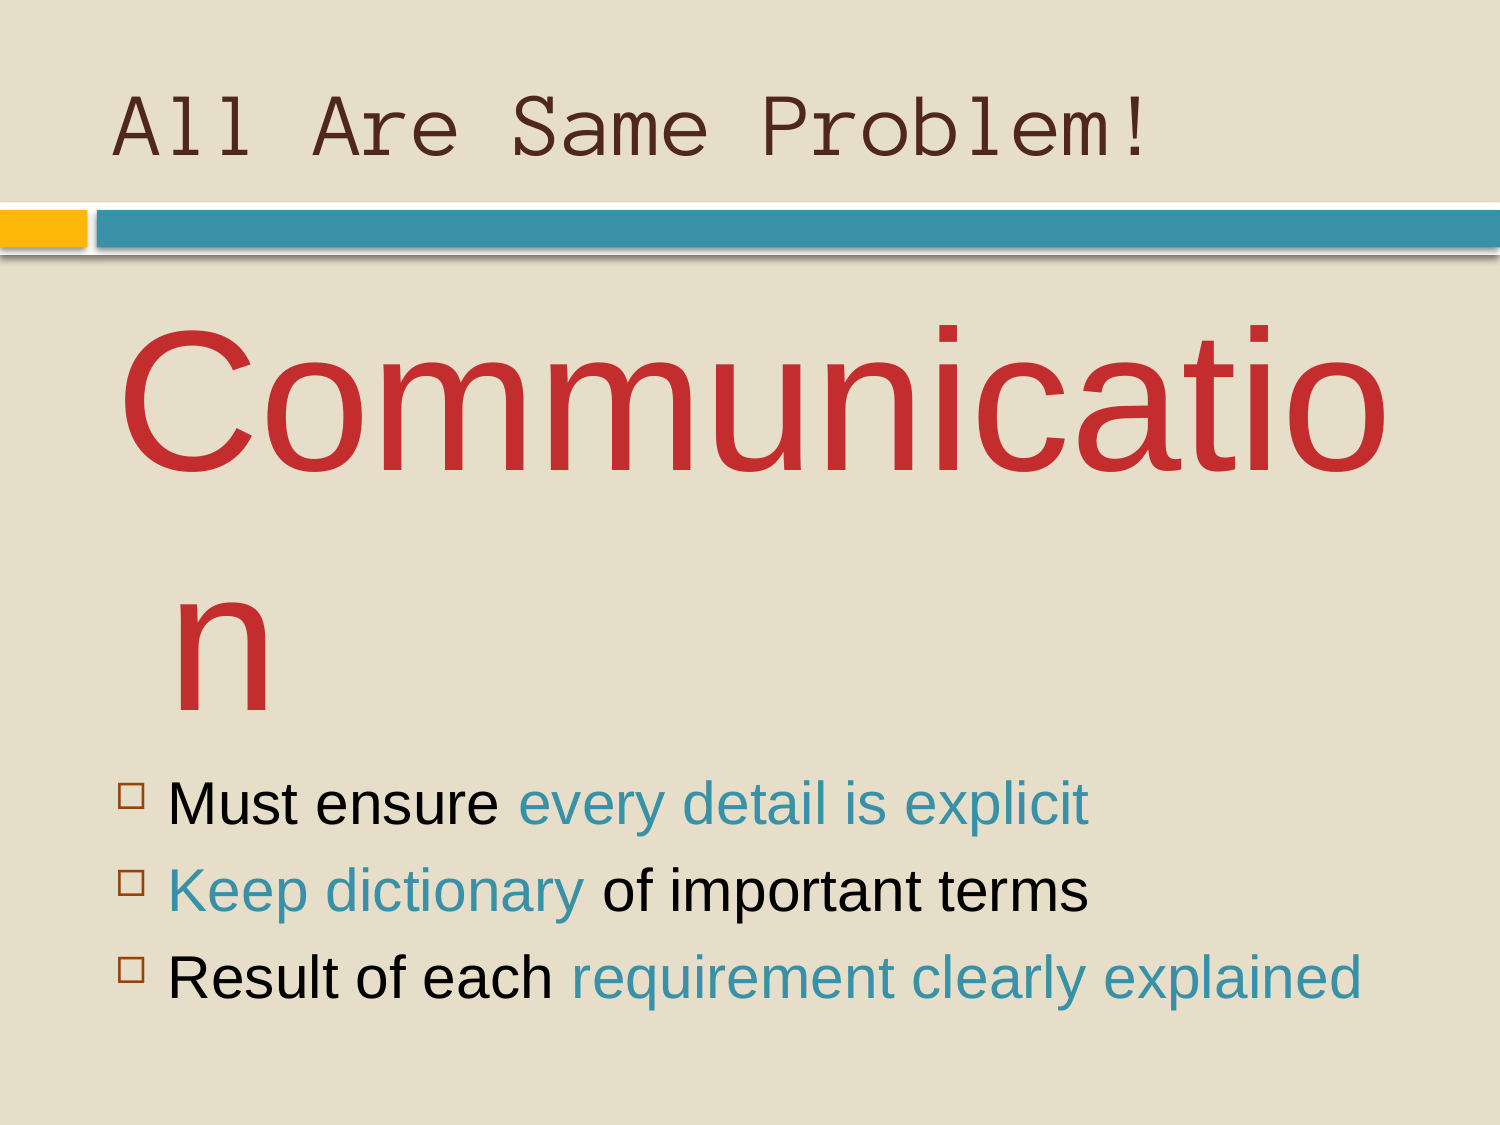

# All Are Same Problem!
Communication
Must ensure every detail is explicit
Keep dictionary of important terms
Result of each requirement clearly explained